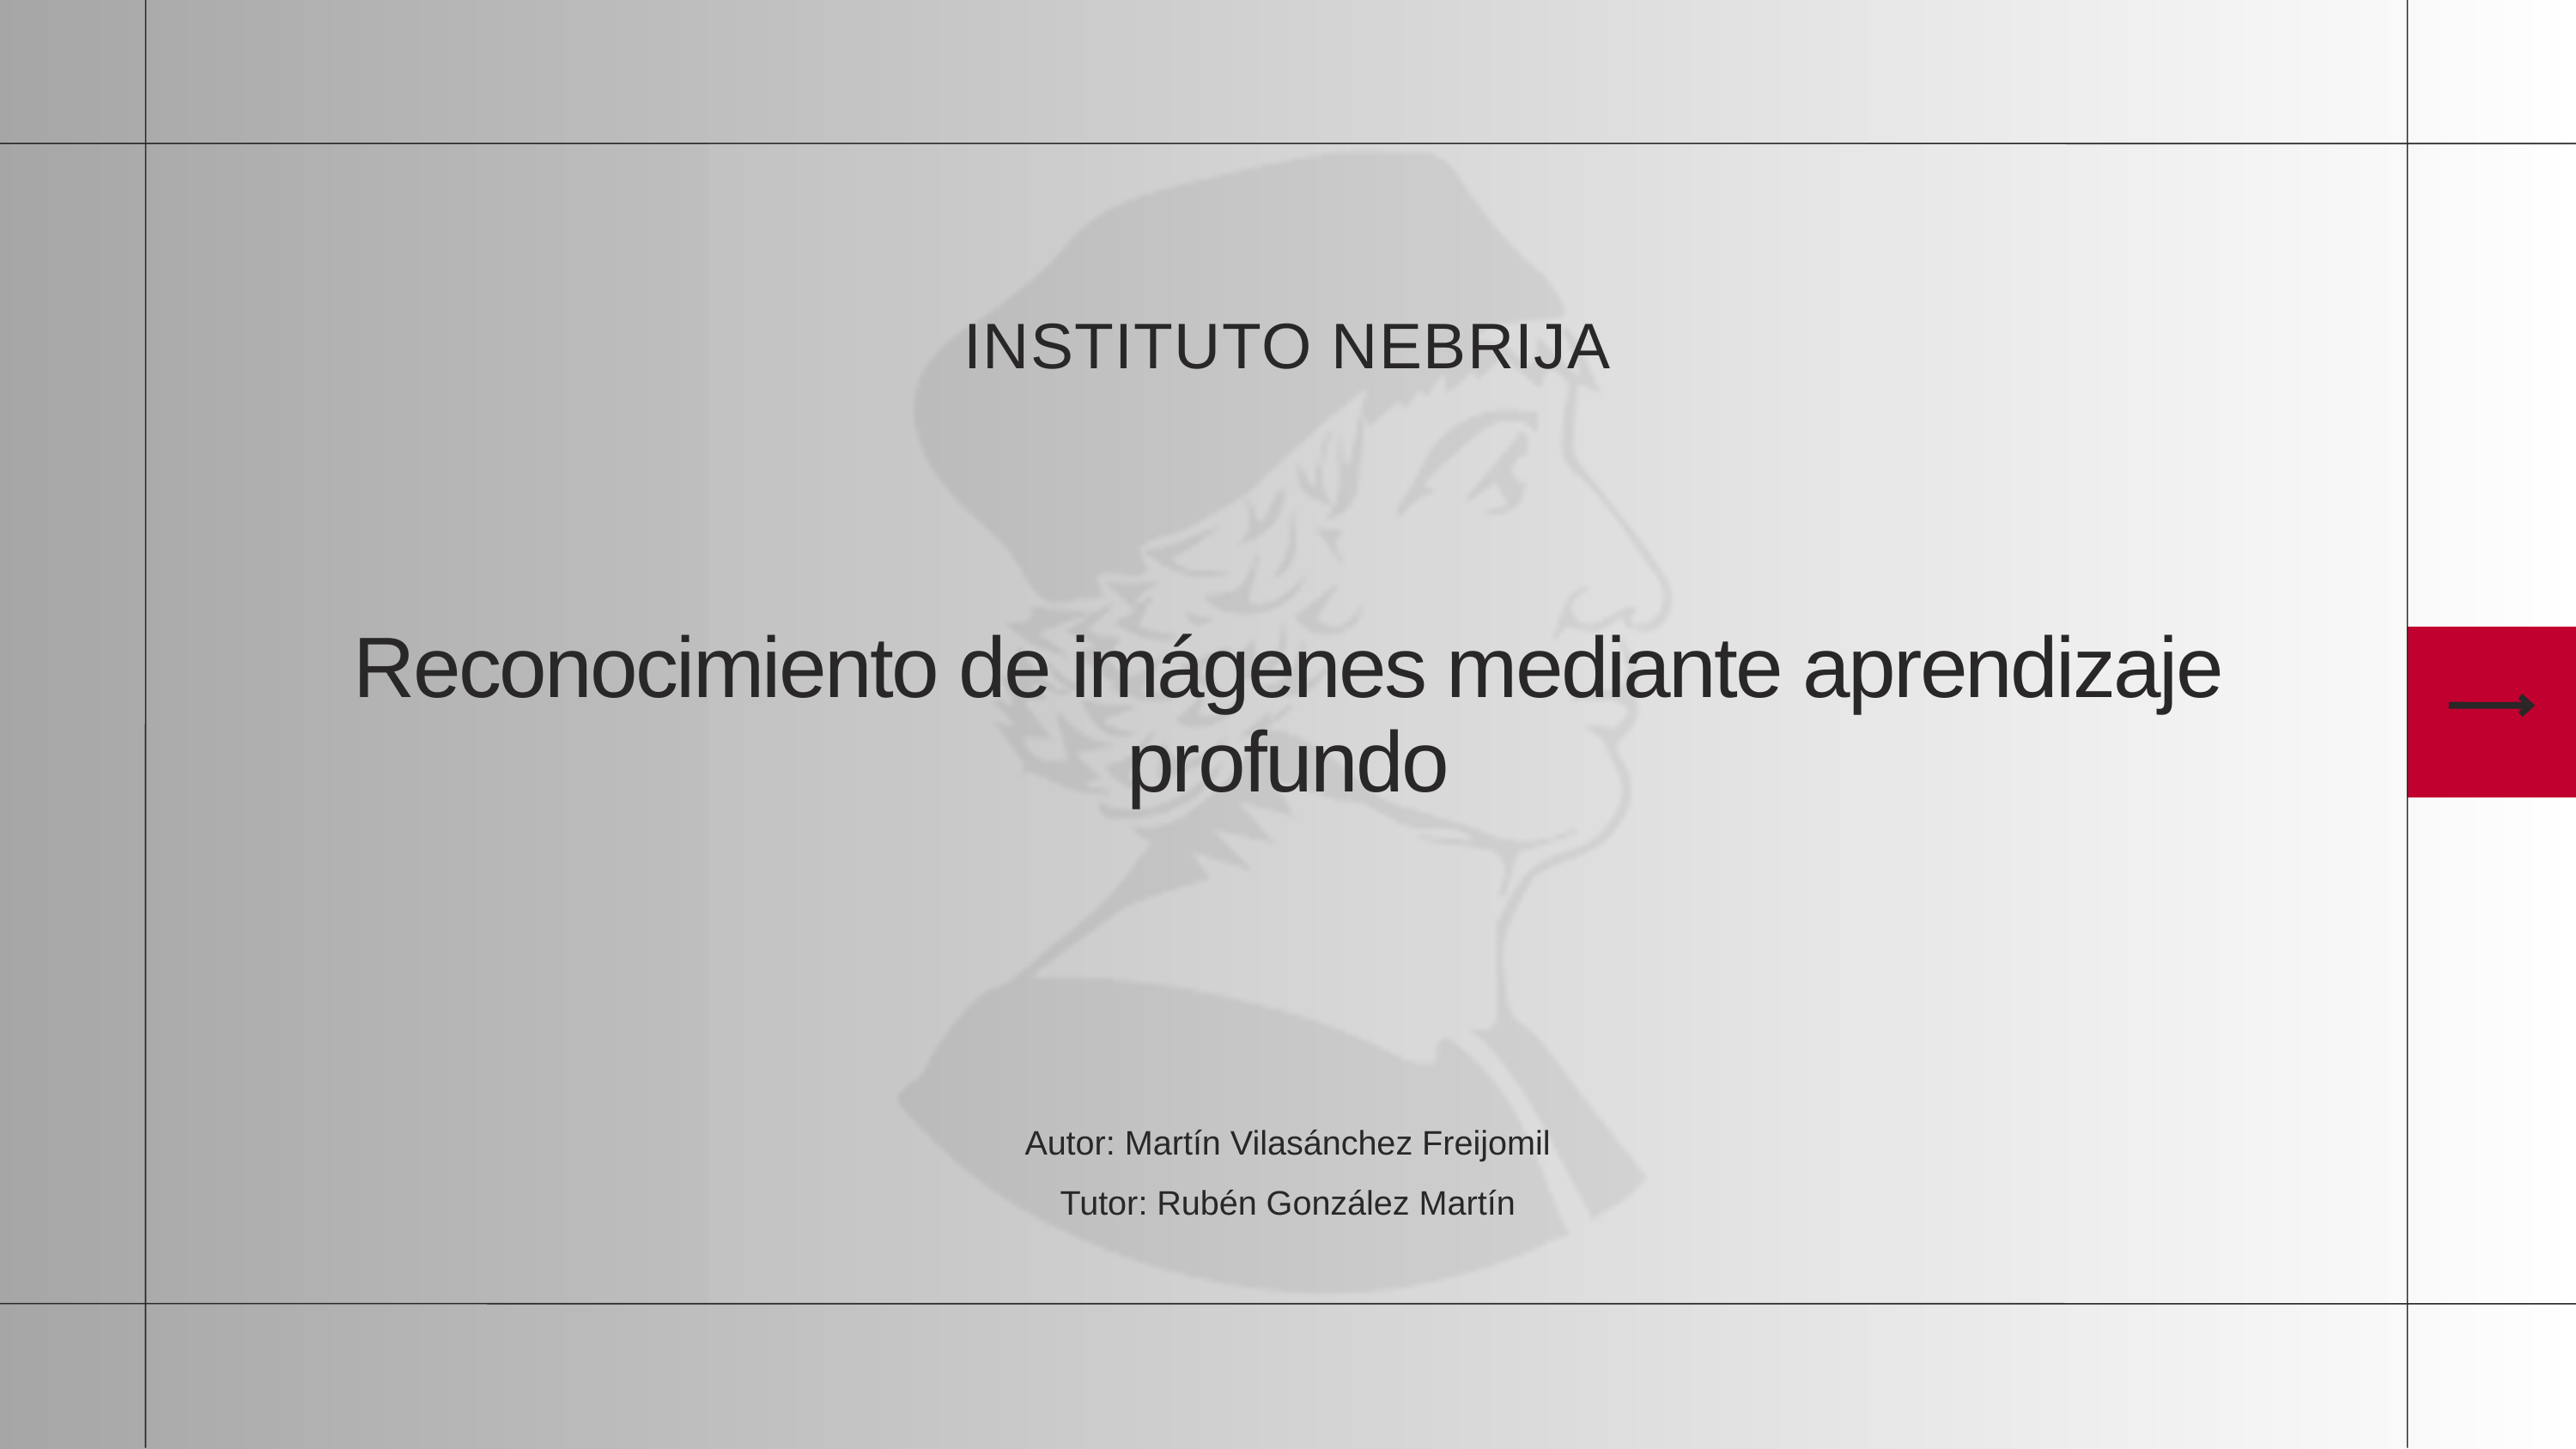

INSTITUTO NEBRIJA
Reconocimiento de imágenes mediante aprendizaje profundo

Autor: Martín Vilasánchez Freijomil
Tutor: Rubén González Martín